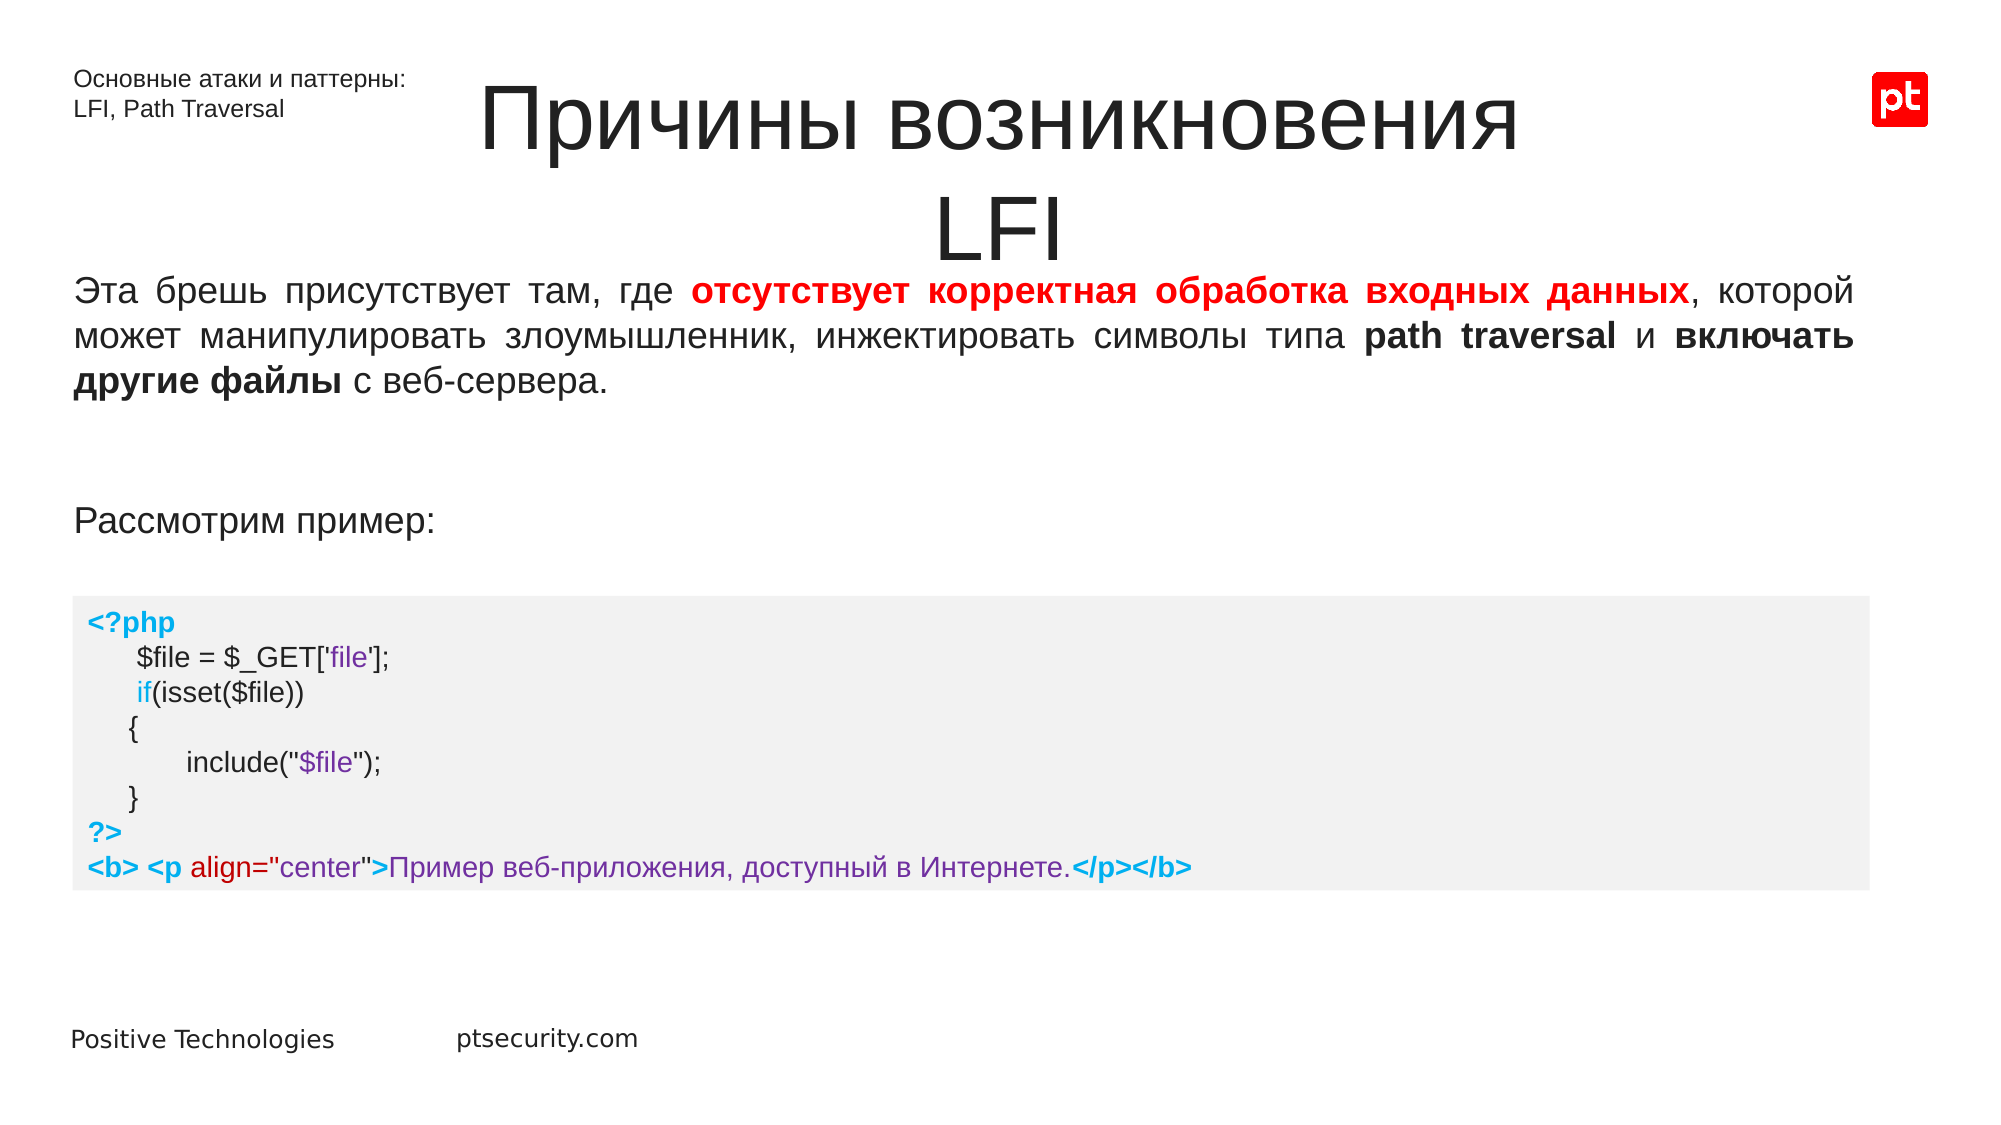

Причины возникновения LFI
Основные атаки и паттерны:
LFI, Path Traversal

Эта брешь присутствует там, где отсутствует корректная обработка входных данных, которой может манипулировать злоумышленник, инжектировать символы типа path traversal и включать другие файлы с веб-сервера.

Рассмотрим пример:
<?php
      $file = $_GET['file'];
      if(isset($file))
     {
            include("$file");
     }
?>
<b> <p align="center">Пример веб-приложения, доступный в Интернете.</p></b>